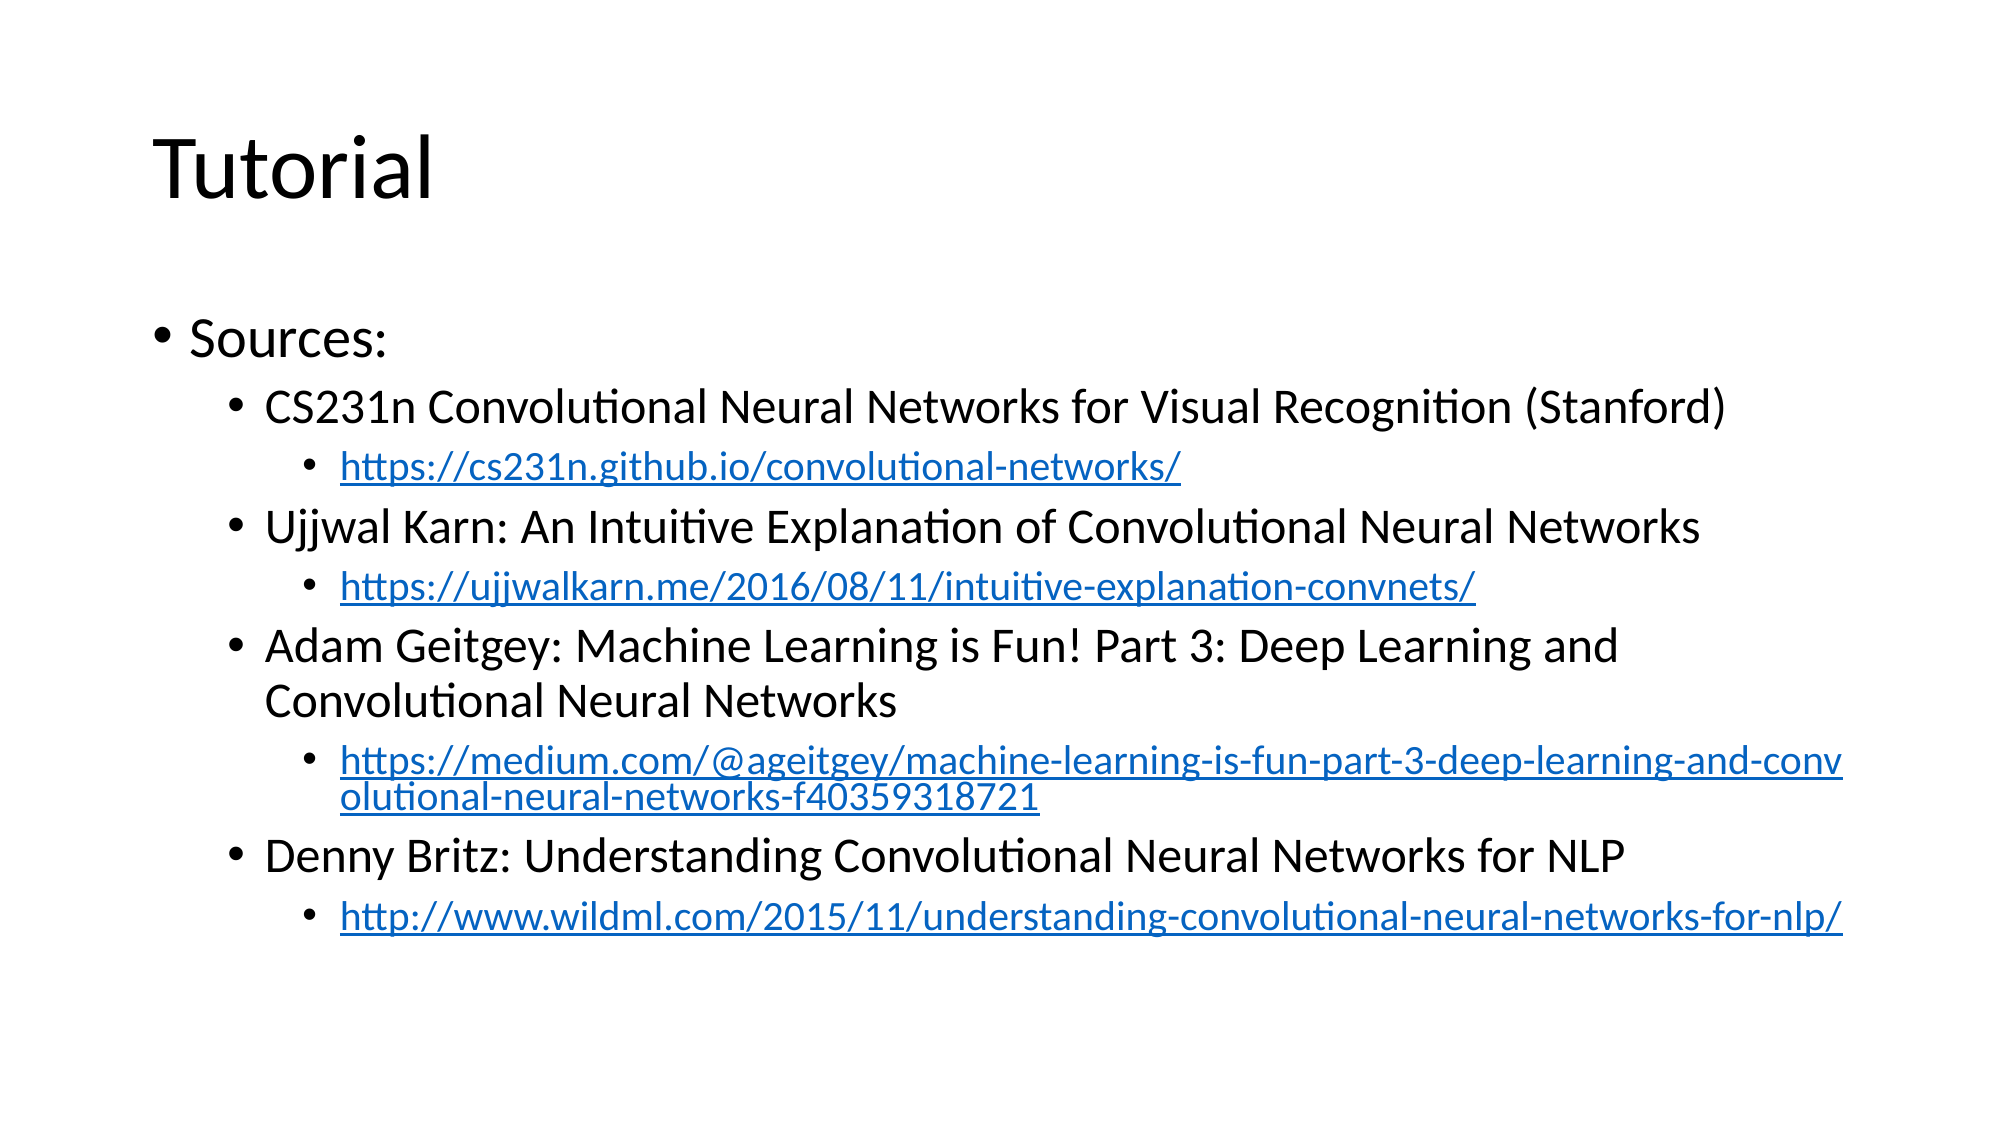

# Tutorial
Sources:
CS231n Convolutional Neural Networks for Visual Recognition (Stanford)
https://cs231n.github.io/convolutional-networks/
Ujjwal Karn: An Intuitive Explanation of Convolutional Neural Networks
https://ujjwalkarn.me/2016/08/11/intuitive-explanation-convnets/
Adam Geitgey: Machine Learning is Fun! Part 3: Deep Learning and Convolutional Neural Networks
https://medium.com/@ageitgey/machine-learning-is-fun-part-3-deep-learning-and-convolutional-neural-networks-f40359318721
Denny Britz: Understanding Convolutional Neural Networks for NLP
http://www.wildml.com/2015/11/understanding-convolutional-neural-networks-for-nlp/